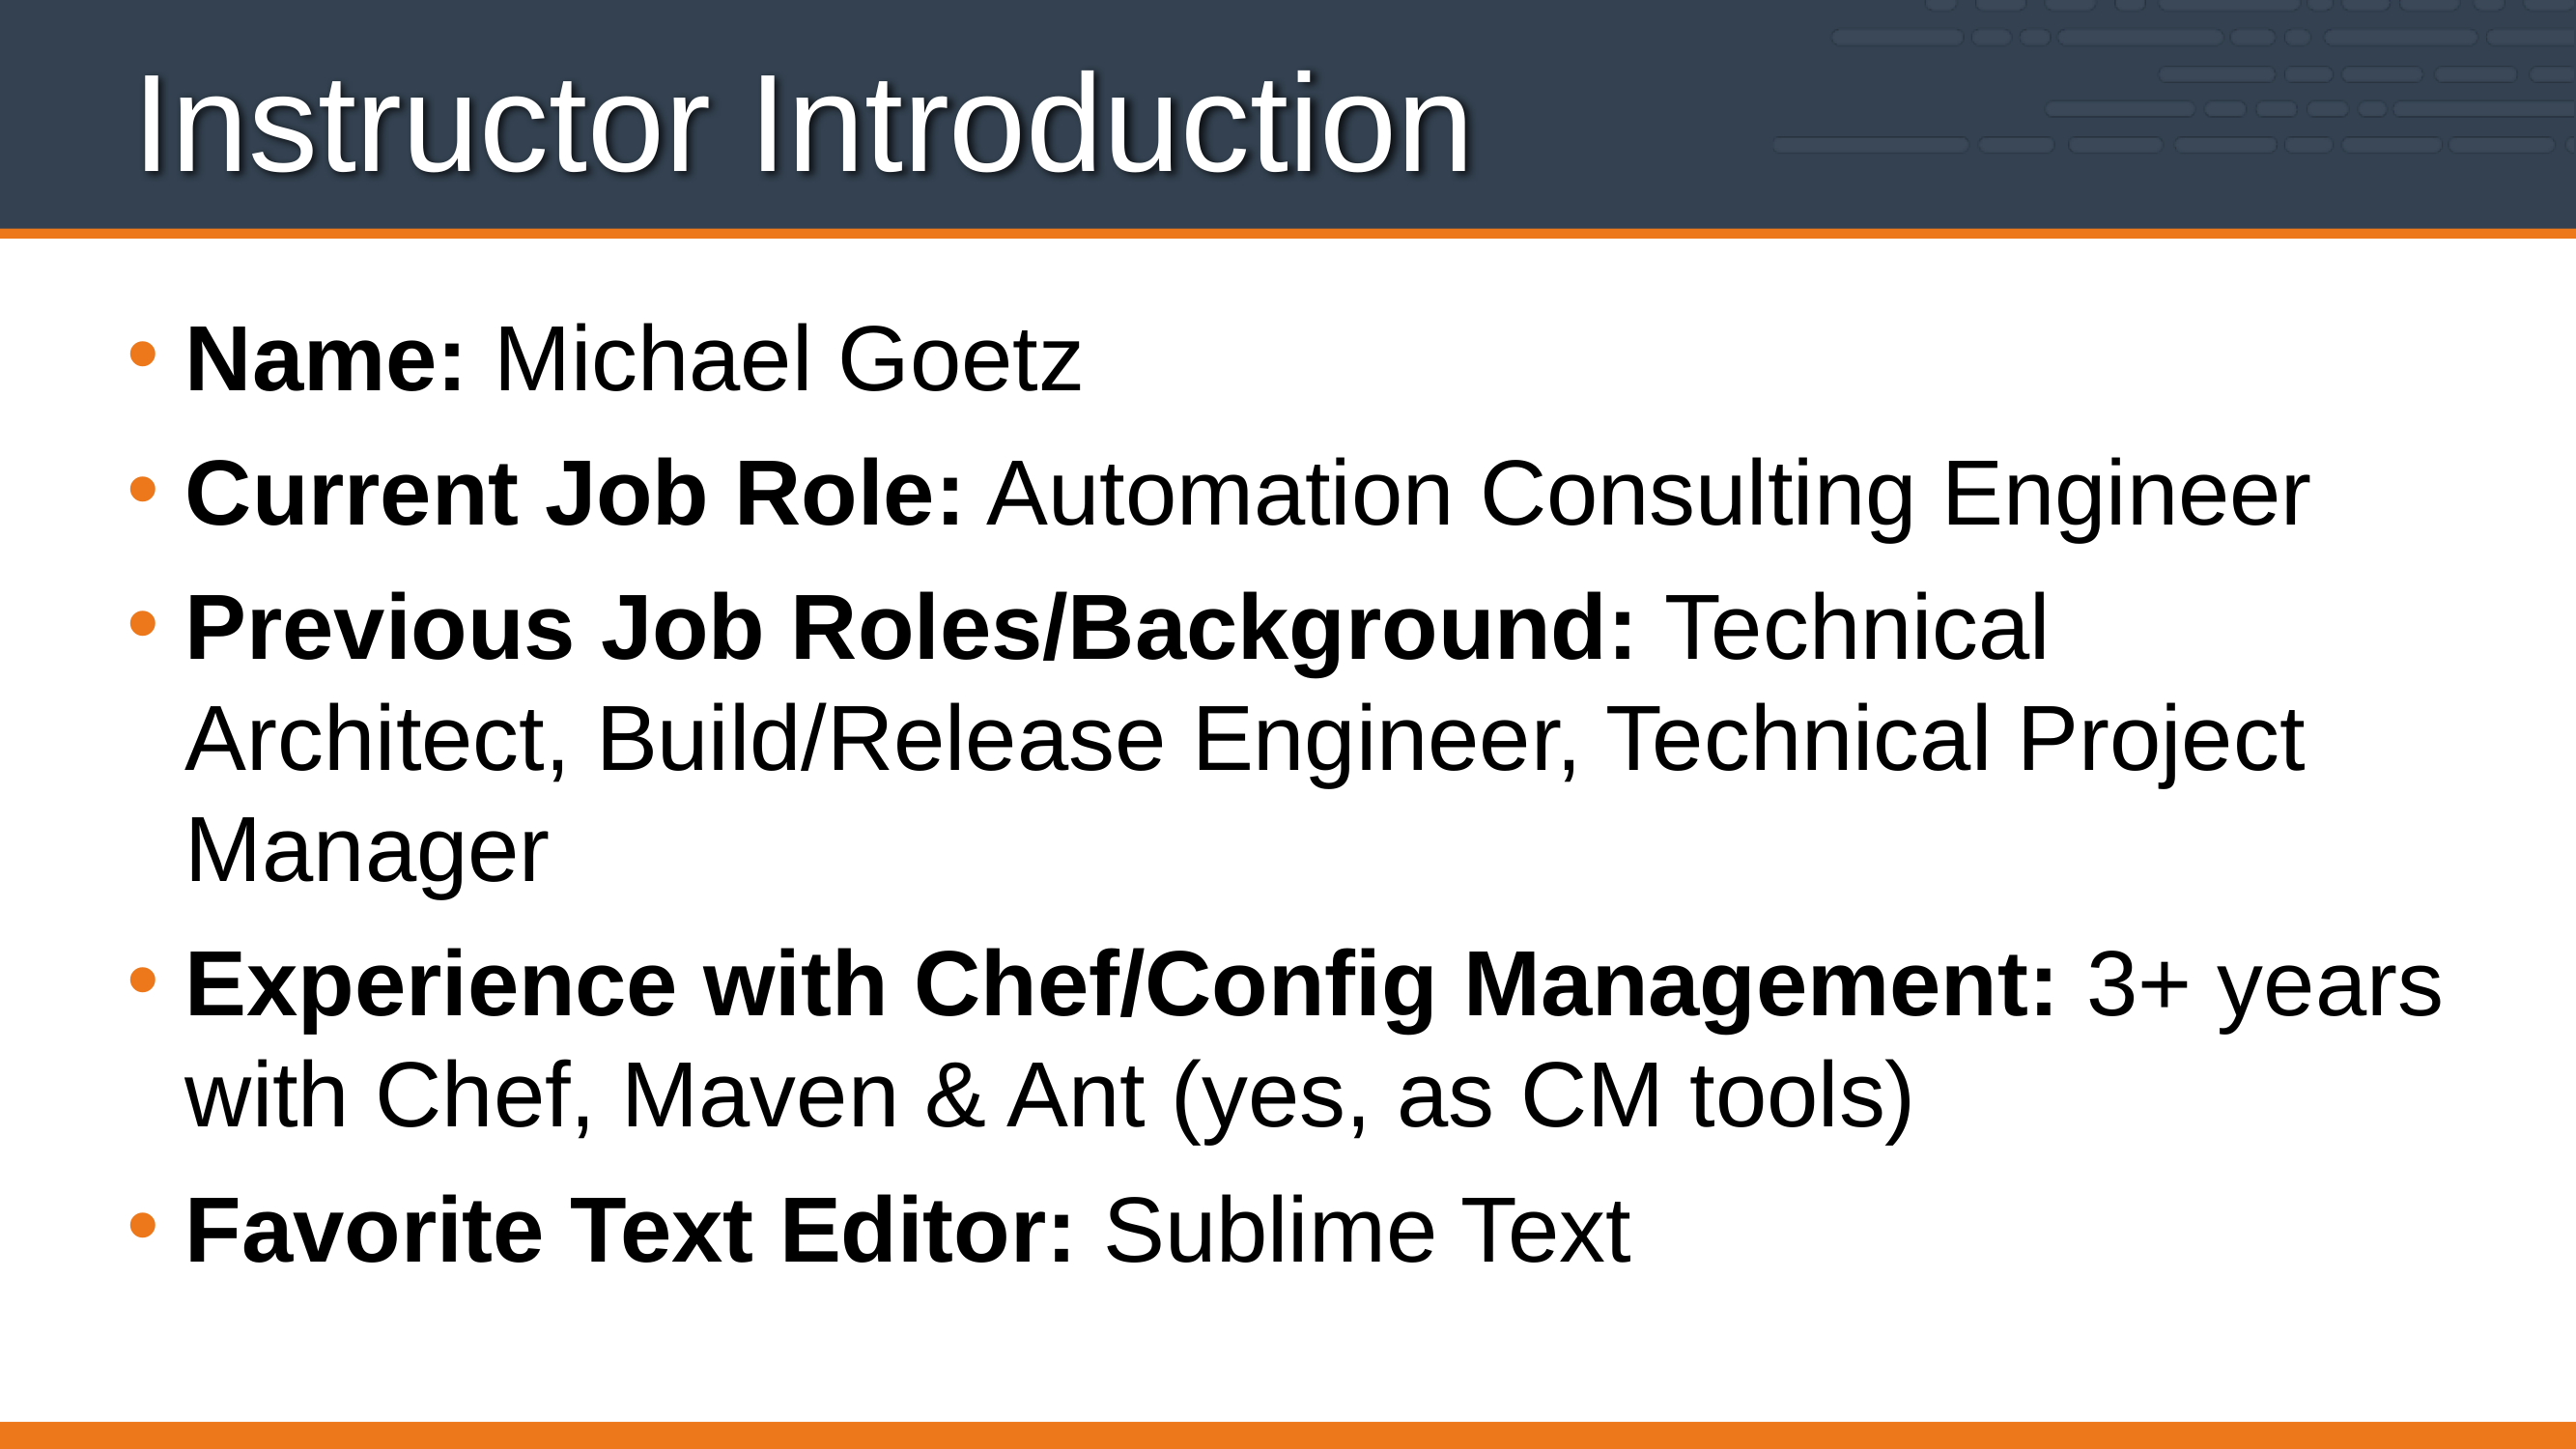

# Instructor Introduction
Name: Michael Goetz
Current Job Role: Automation Consulting Engineer
Previous Job Roles/Background: Technical Architect, Build/Release Engineer, Technical Project Manager
Experience with Chef/Config Management: 3+ years with Chef, Maven & Ant (yes, as CM tools)
Favorite Text Editor: Sublime Text